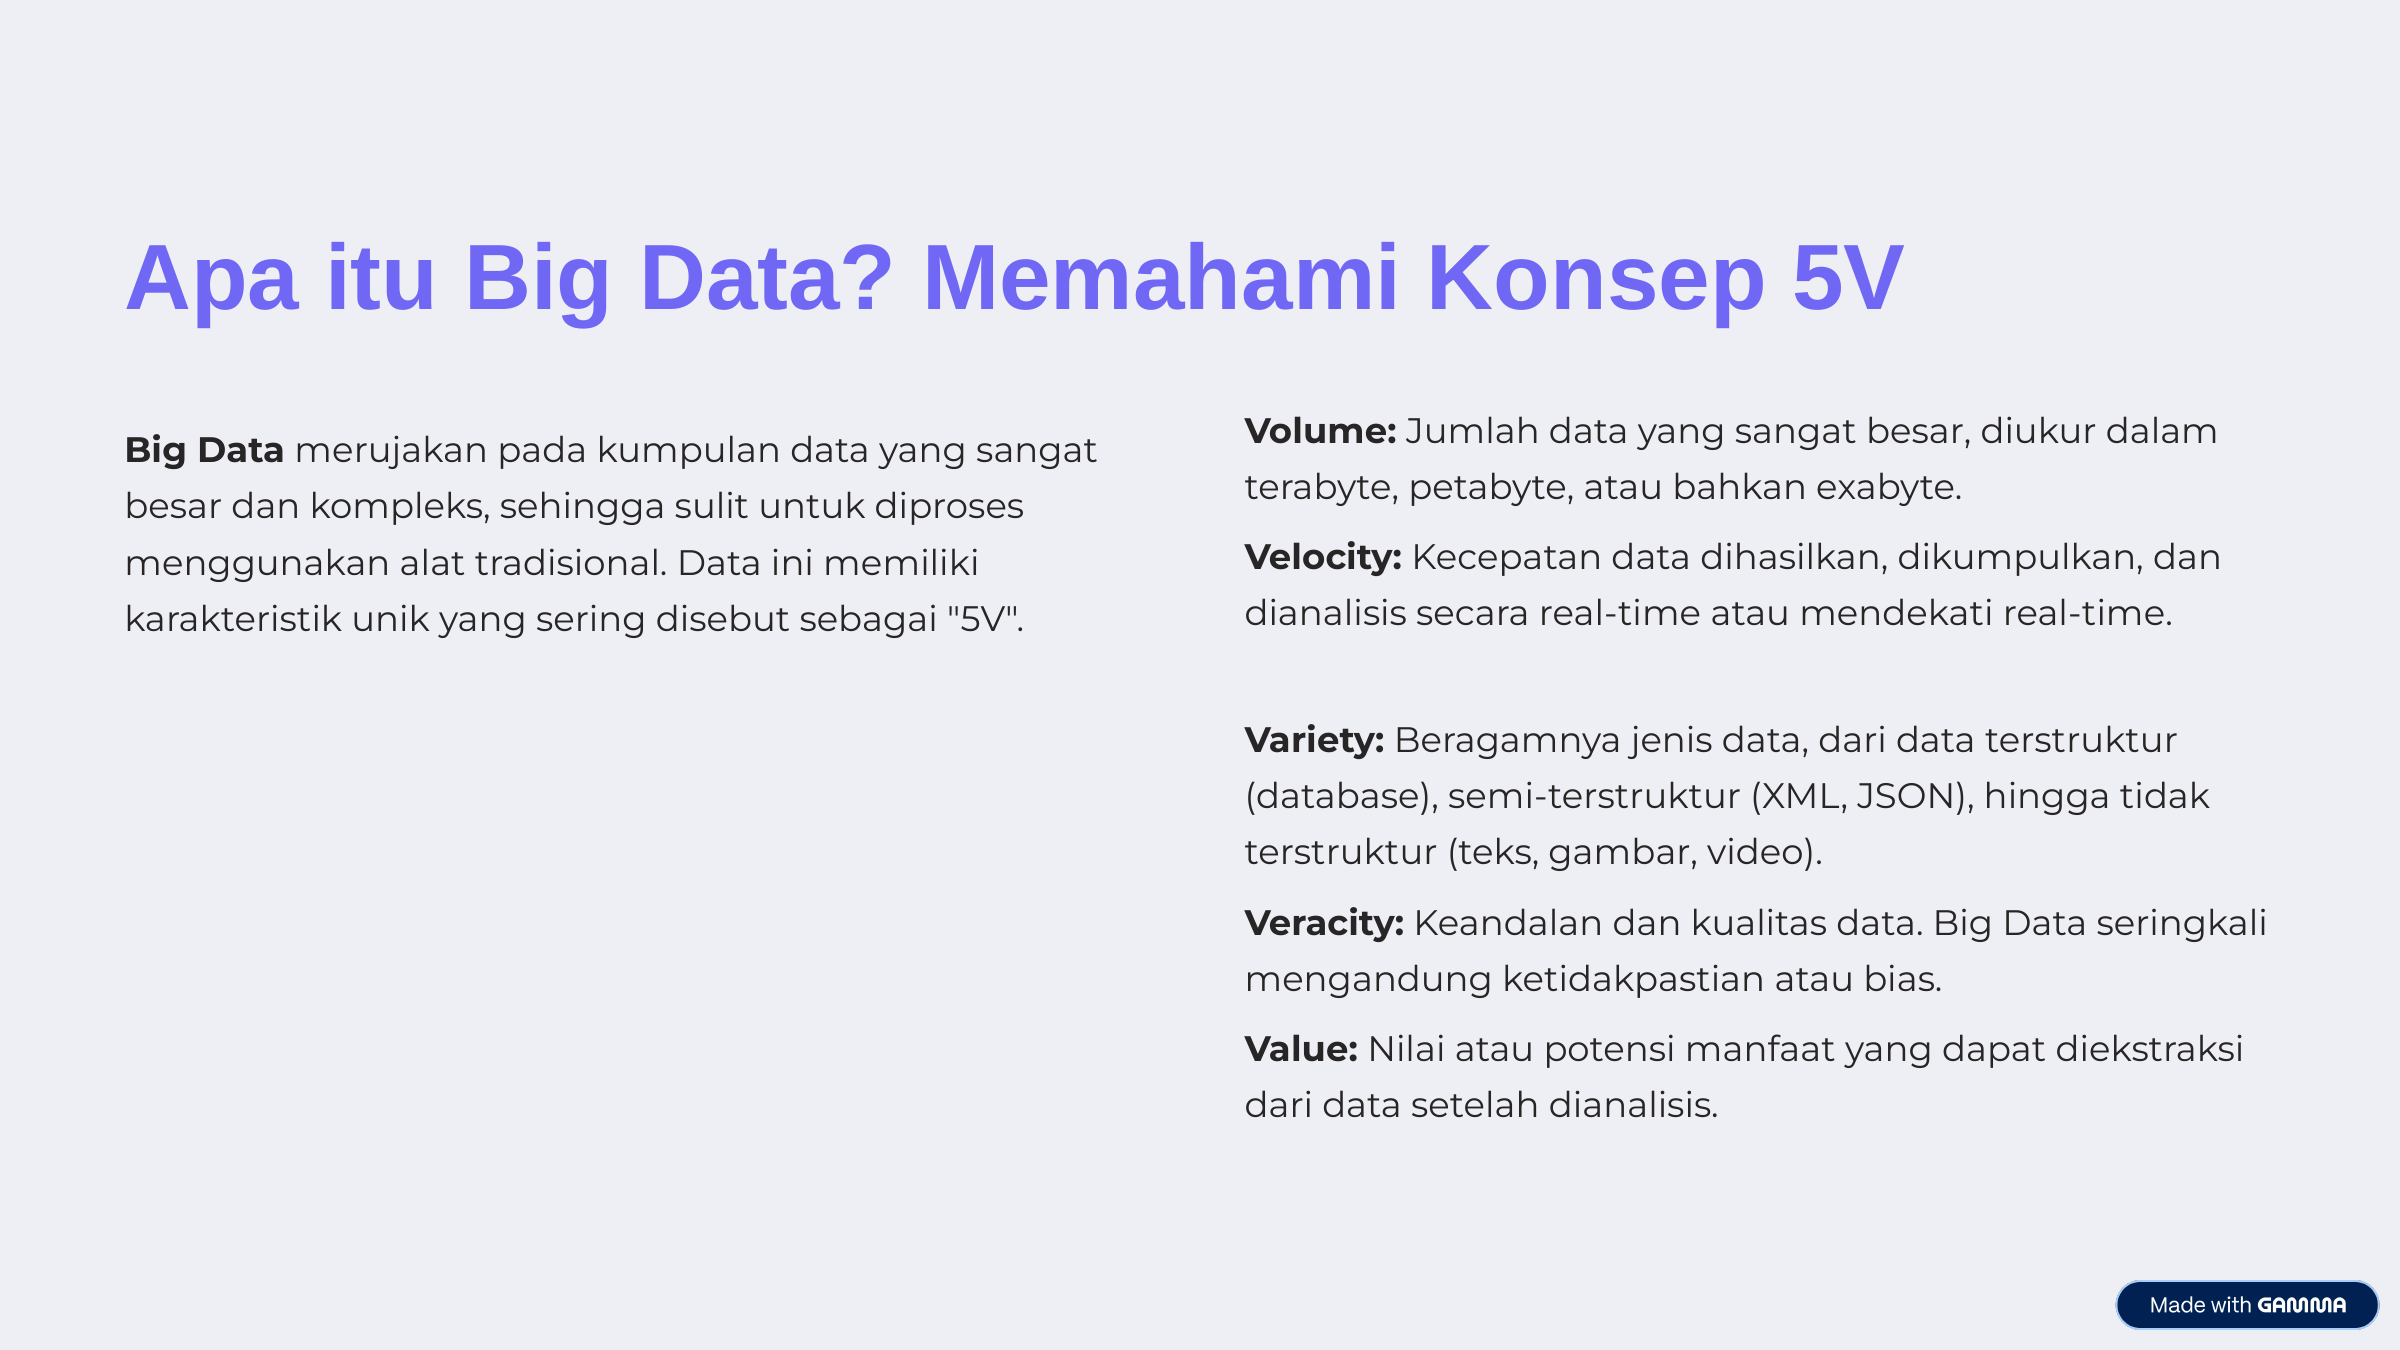

Apa itu Big Data? Memahami Konsep 5V
Volume: Jumlah data yang sangat besar, diukur dalam terabyte, petabyte, atau bahkan exabyte.
Big Data merujakan pada kumpulan data yang sangat besar dan kompleks, sehingga sulit untuk diproses menggunakan alat tradisional. Data ini memiliki karakteristik unik yang sering disebut sebagai "5V".
Velocity: Kecepatan data dihasilkan, dikumpulkan, dan dianalisis secara real-time atau mendekati real-time.
Variety: Beragamnya jenis data, dari data terstruktur (database), semi-terstruktur (XML, JSON), hingga tidak terstruktur (teks, gambar, video).
Veracity: Keandalan dan kualitas data. Big Data seringkali mengandung ketidakpastian atau bias.
Value: Nilai atau potensi manfaat yang dapat diekstraksi dari data setelah dianalisis.